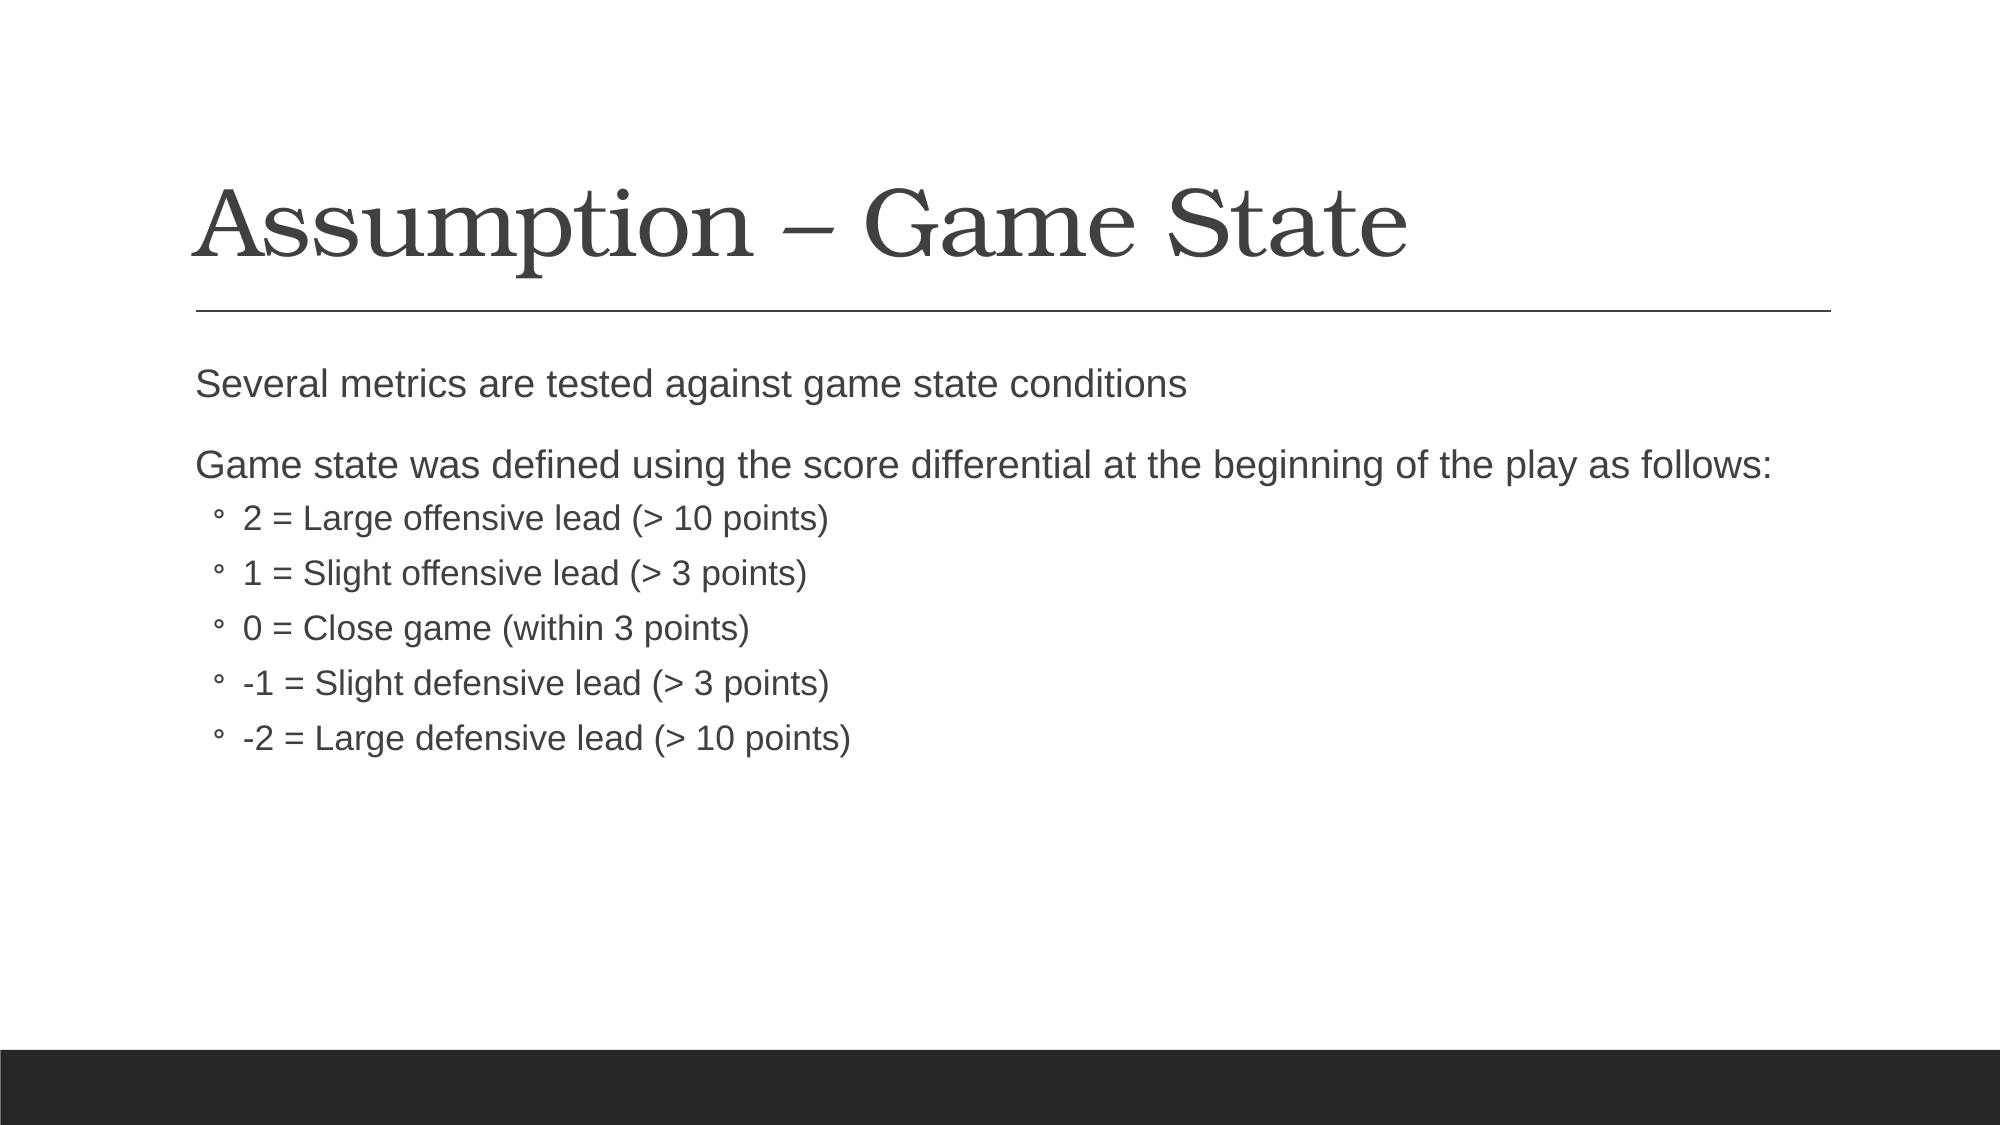

# Assumption – Game State
Several metrics are tested against game state conditions
Game state was defined using the score differential at the beginning of the play as follows:
2 = Large offensive lead (> 10 points)
1 = Slight offensive lead (> 3 points)
0 = Close game (within 3 points)
-1 = Slight defensive lead (> 3 points)
-2 = Large defensive lead (> 10 points)